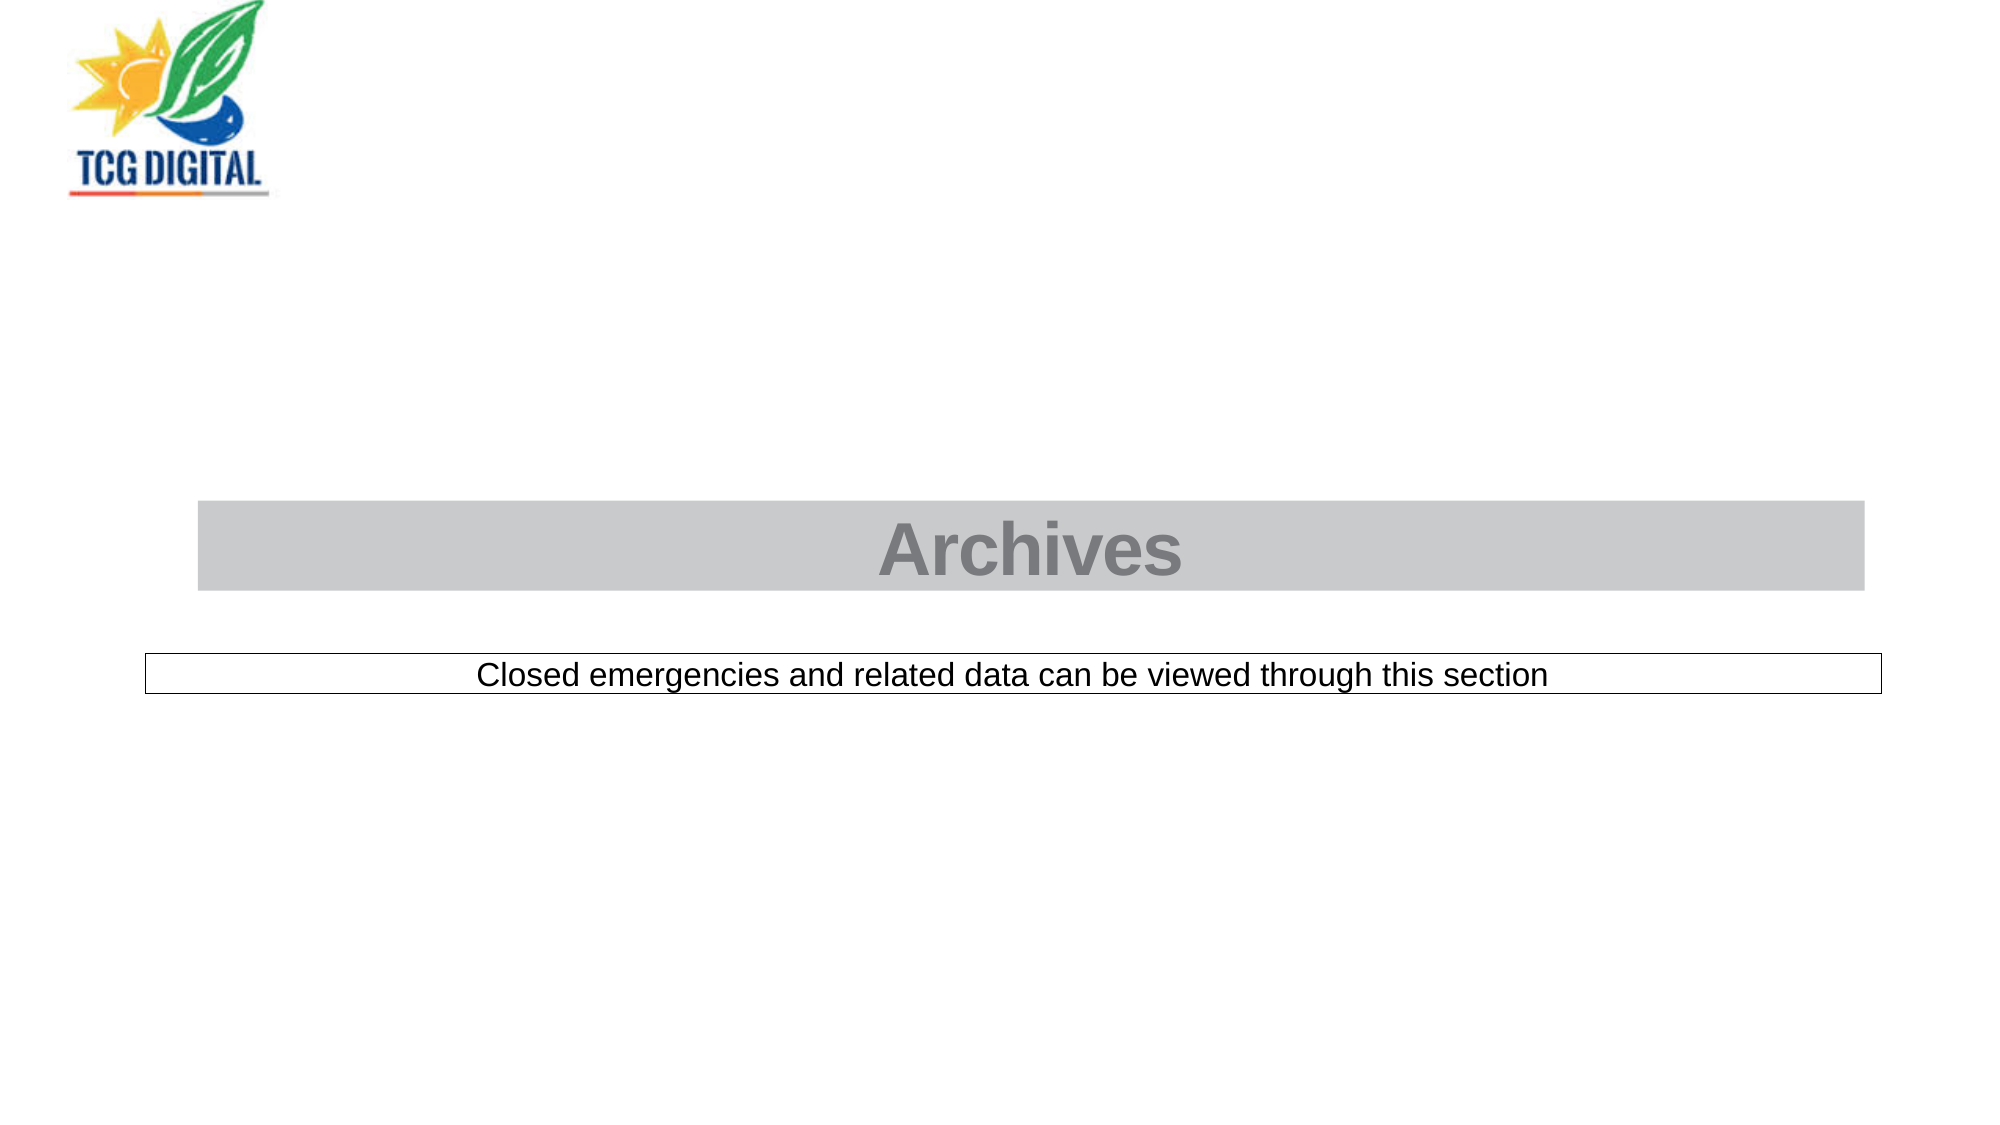

Archives
Closed emergencies and related data can be viewed through this section